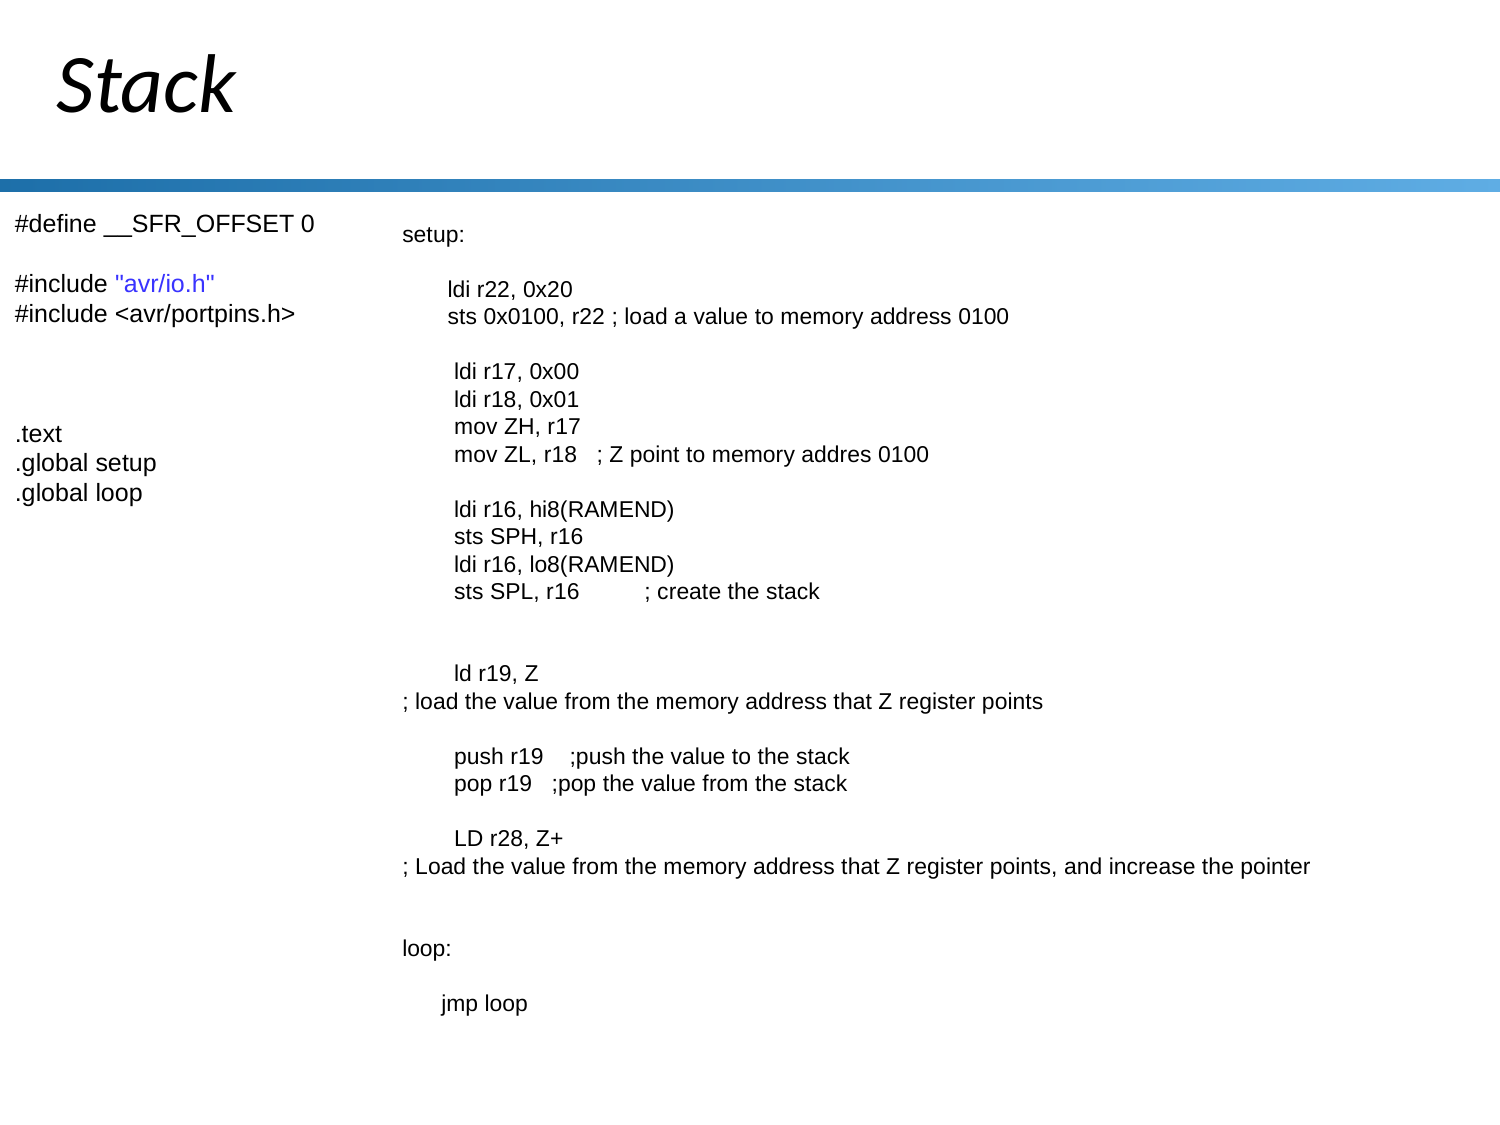

# Stack

#define __SFR_OFFSET 0

#include "avr/io.h"
#include <avr/portpins.h>

.text
.global setup
.global loop

setup:

       ldi r22, 0x20
       sts 0x0100, r22 ; load a value to memory address 0100

        ldi r17, 0x00
        ldi r18, 0x01
        mov ZH, r17
        mov ZL, r18   ; Z point to memory addres 0100

        ldi r16, hi8(RAMEND)
        sts SPH, r16
        ldi r16, lo8(RAMEND)
        sts SPL, r16          ; create the stack

        ld r19, Z
; load the value from the memory address that Z register points

        push r19    ;push the value to the stack
        pop r19   ;pop the value from the stack

        LD r28, Z+
; Load the value from the memory address that Z register points, and increase the pointer

loop:

      jmp loop